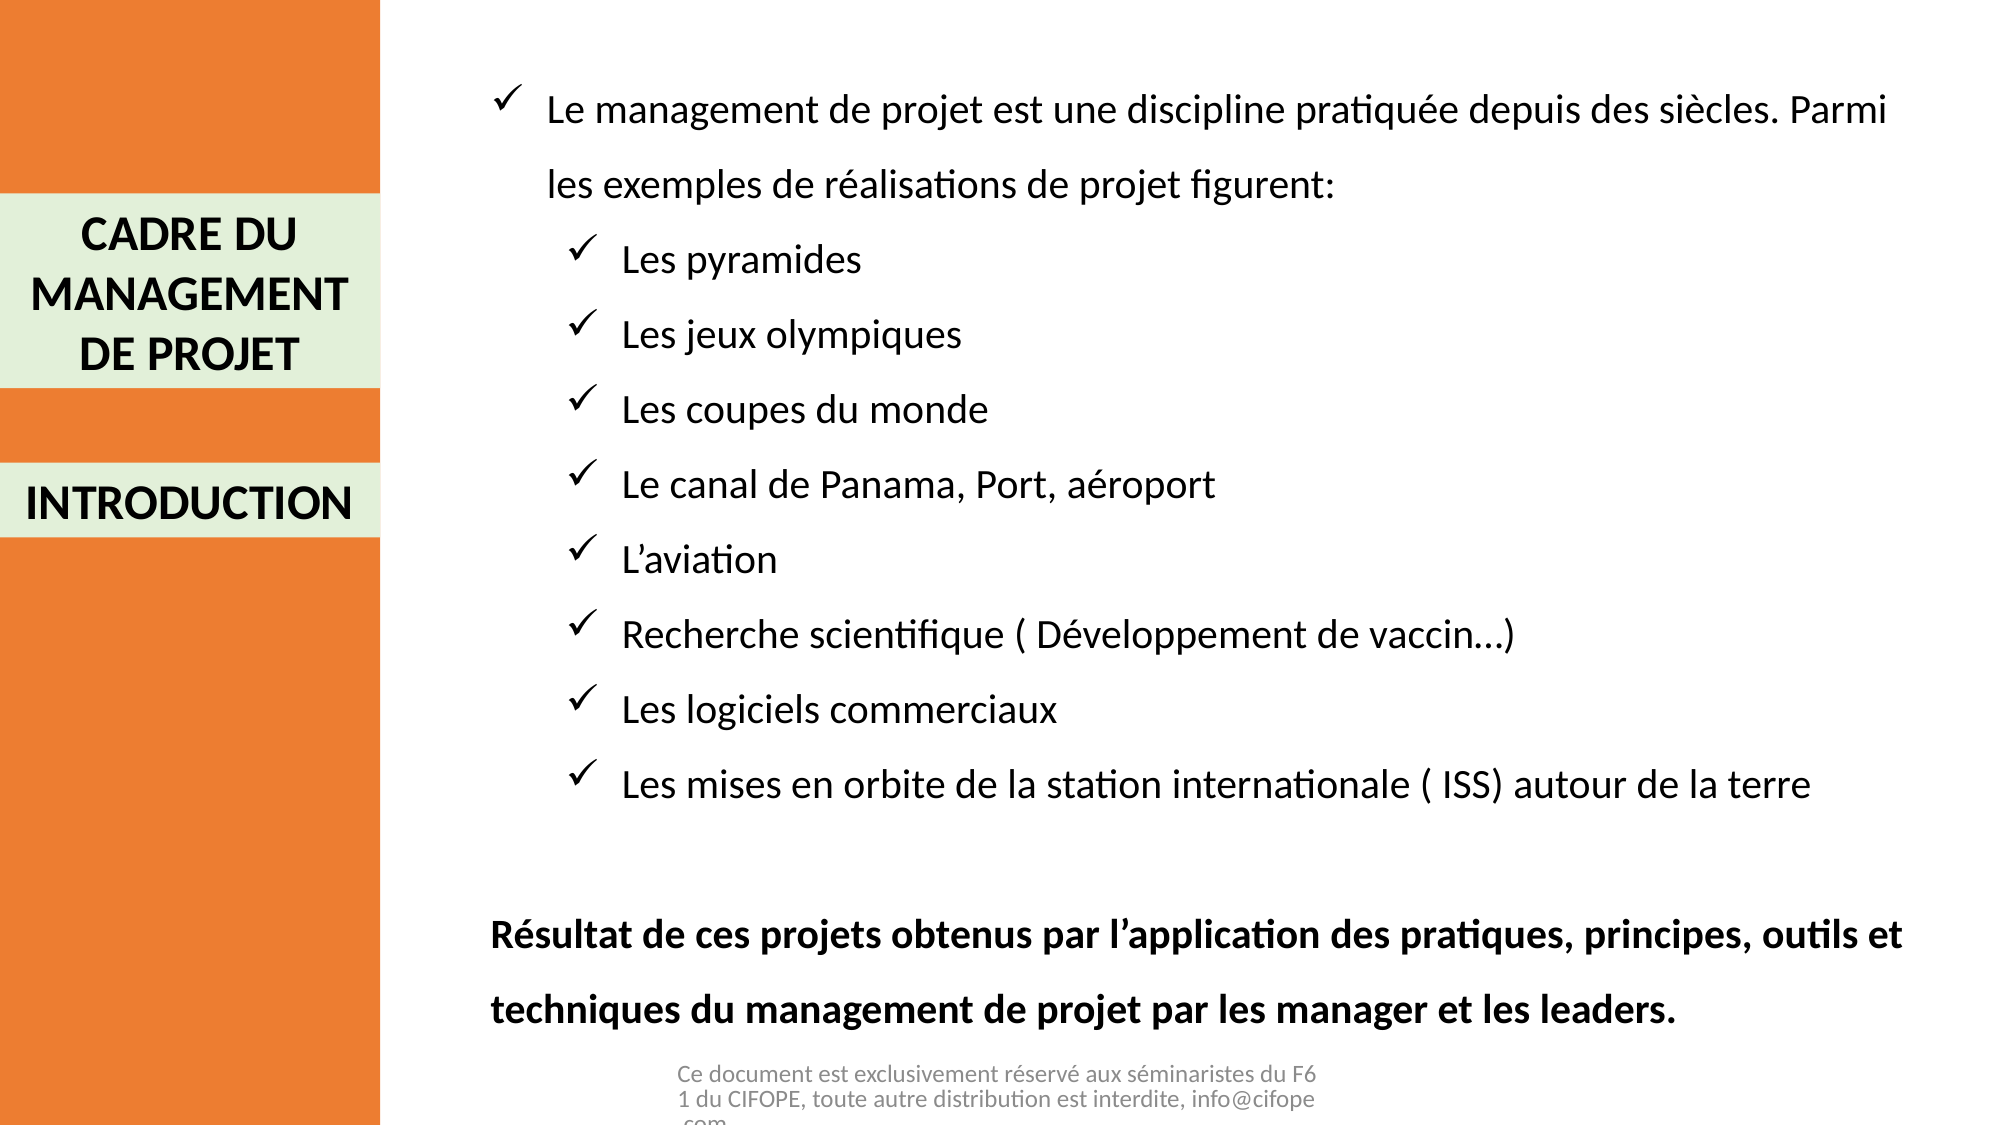

Le management de projet est une discipline pratiquée depuis des siècles. Parmi les exemples de réalisations de projet figurent:
Les pyramides
Les jeux olympiques
Les coupes du monde
Le canal de Panama, Port, aéroport
L’aviation
Recherche scientifique ( Développement de vaccin…)
Les logiciels commerciaux
Les mises en orbite de la station internationale ( ISS) autour de la terre

Résultat de ces projets obtenus par l’application des pratiques, principes, outils et techniques du management de projet par les manager et les leaders.
CADRE DU MANAGEMENT DE PROJET
INTRODUCTION
Ce document est exclusivement réservé aux séminaristes du F61 du CIFOPE, toute autre distribution est interdite, info@cifope.com